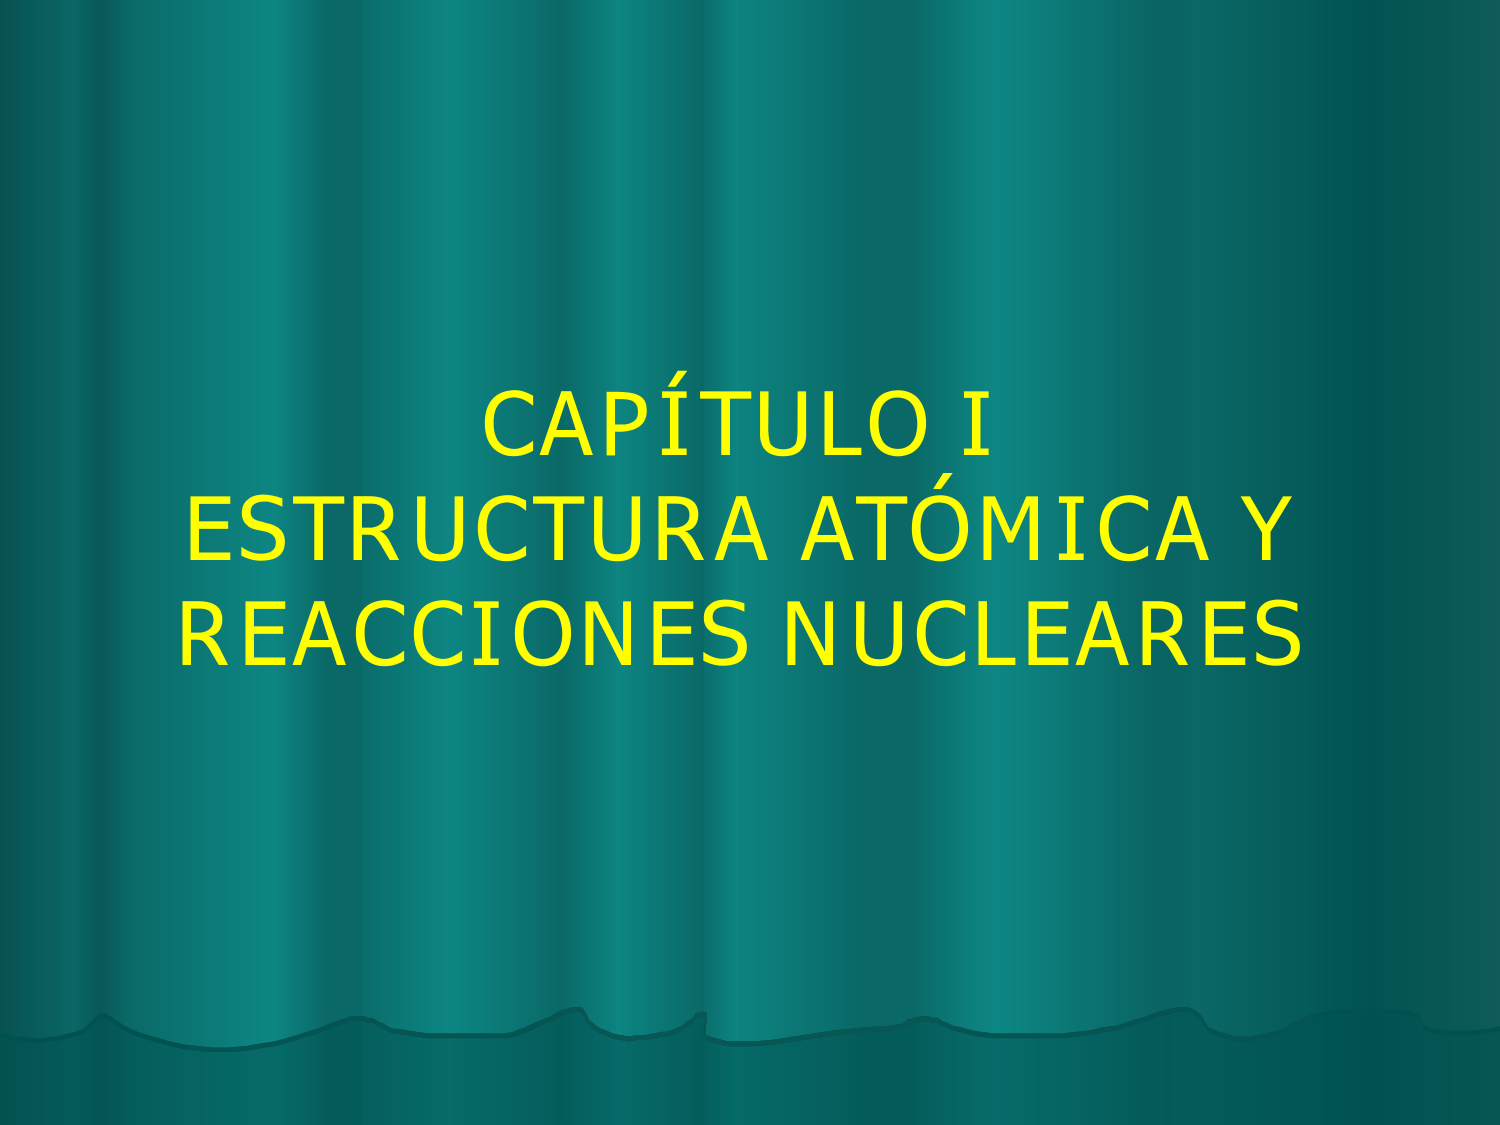

# CAPÍTULO I ESTRUCTURA ATÓMICA Y REACCIONES NUCLEARES